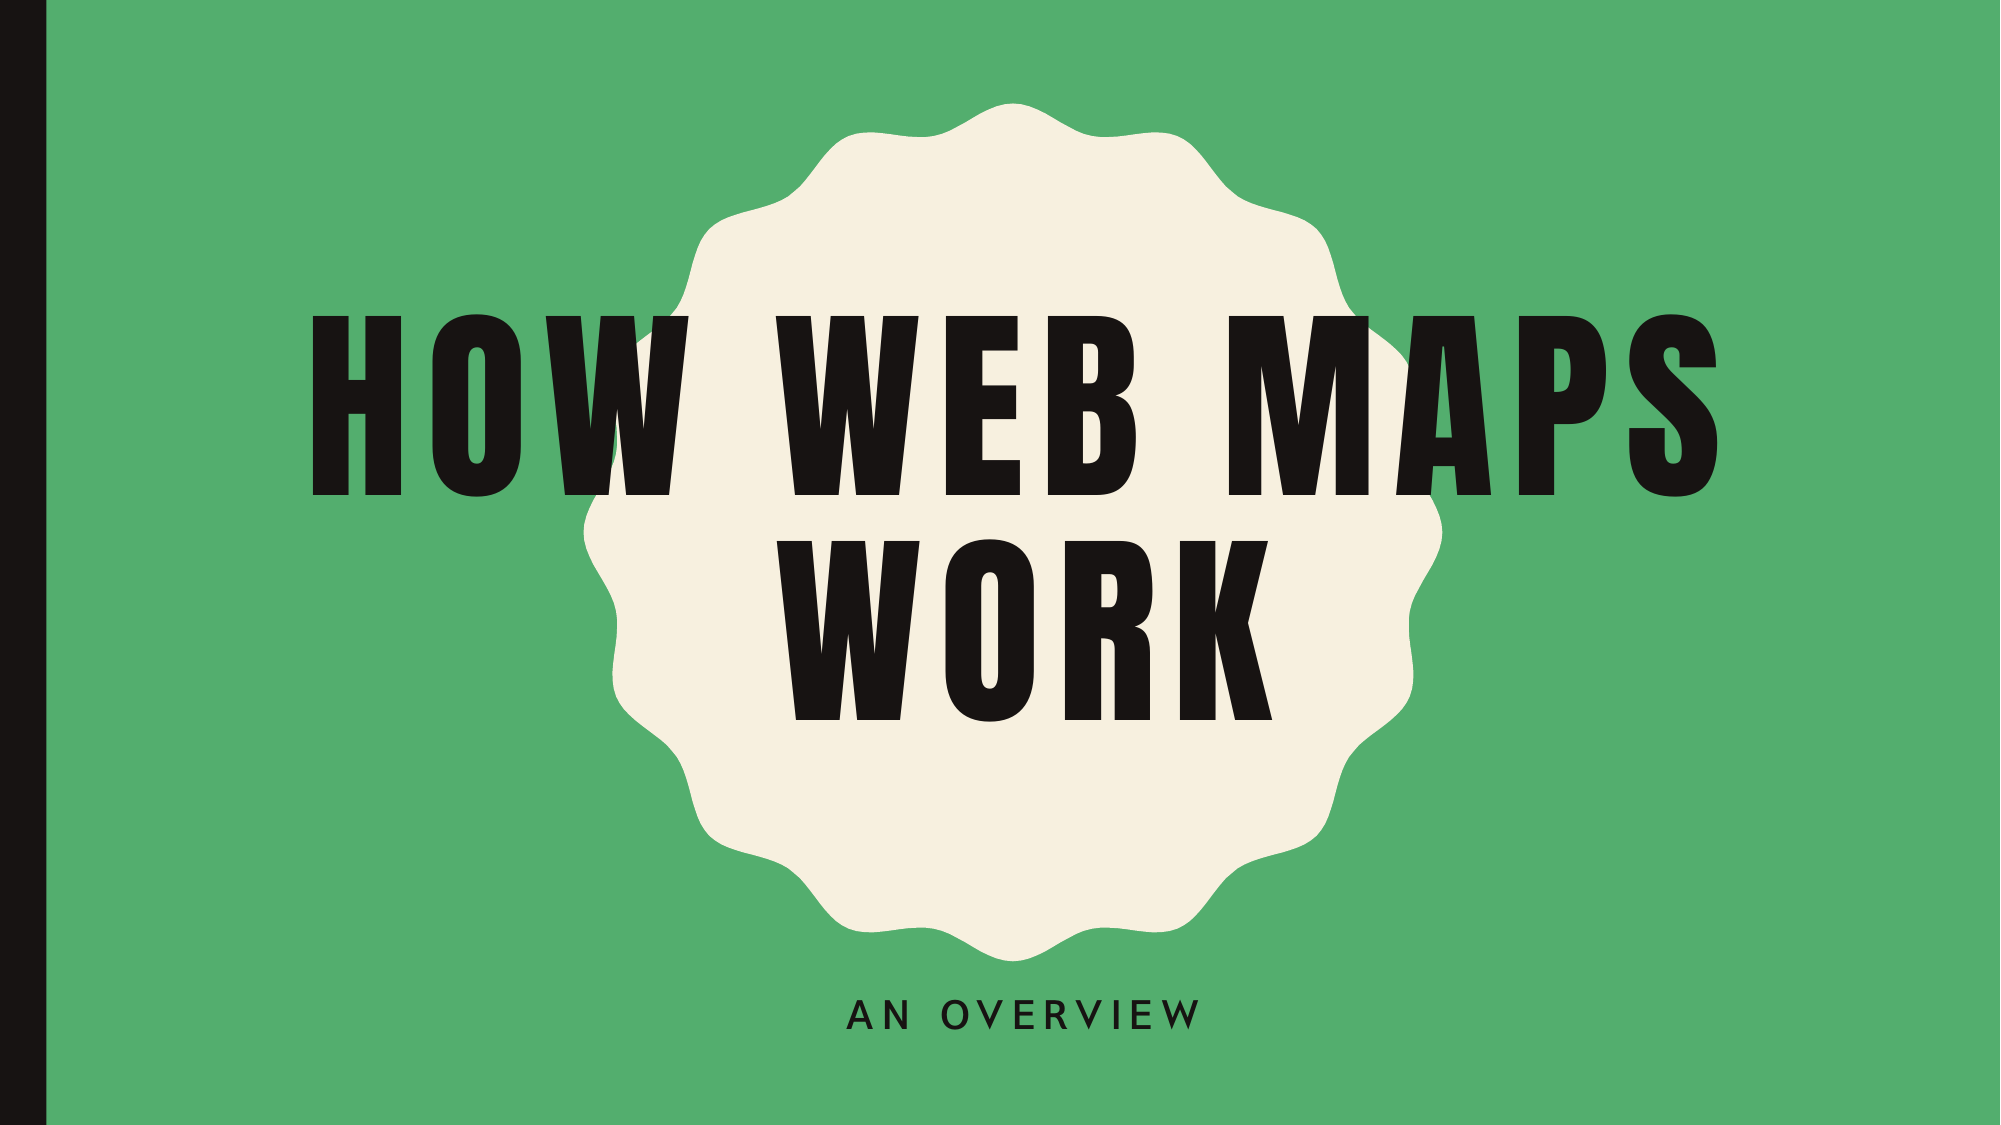

# How Web maps work
An overview